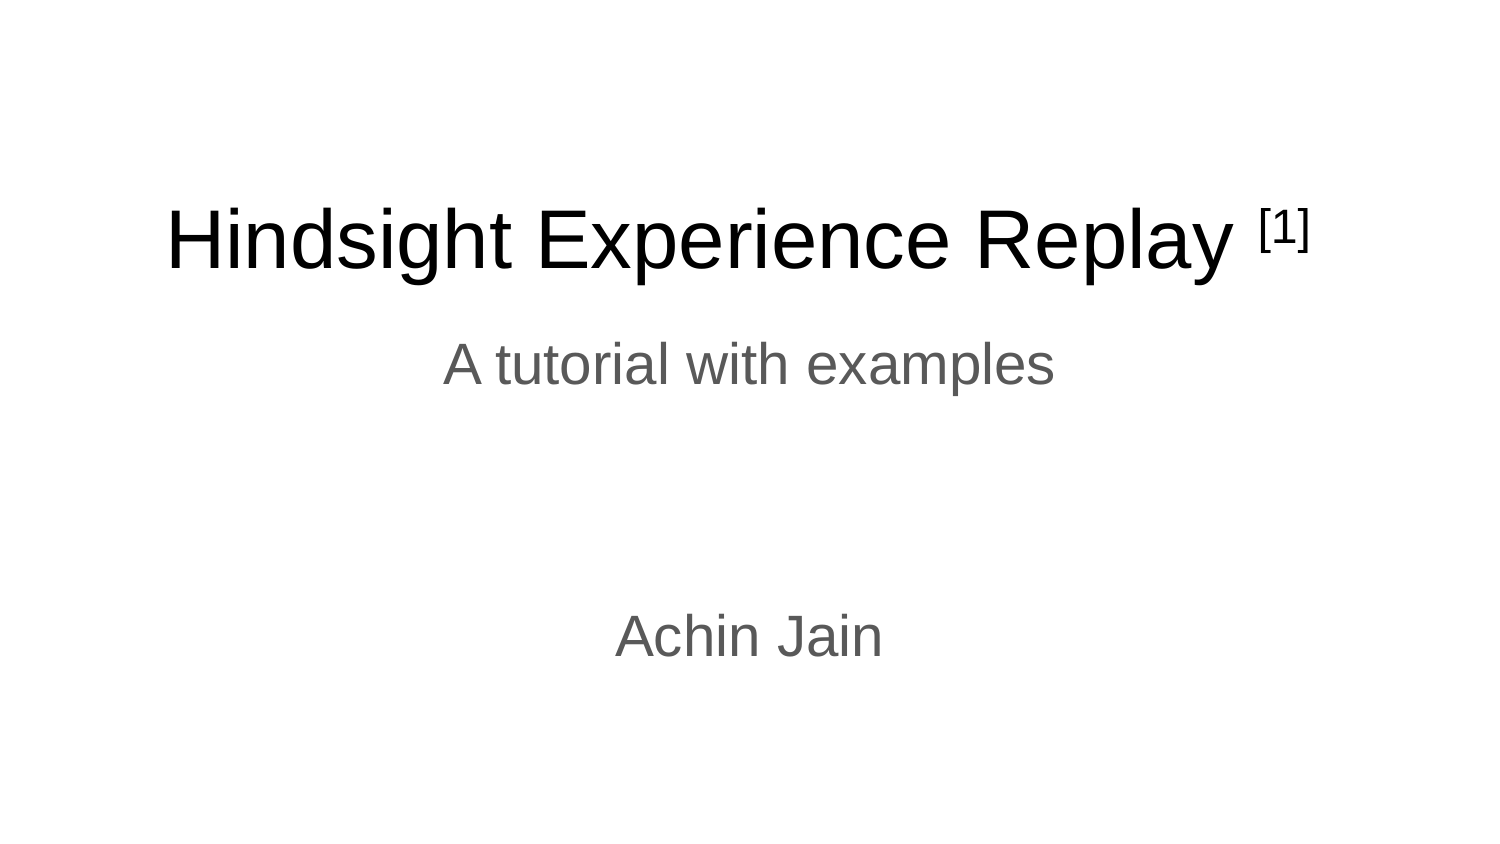

# Hindsight Experience Replay [1]
A tutorial with examples
Achin Jain